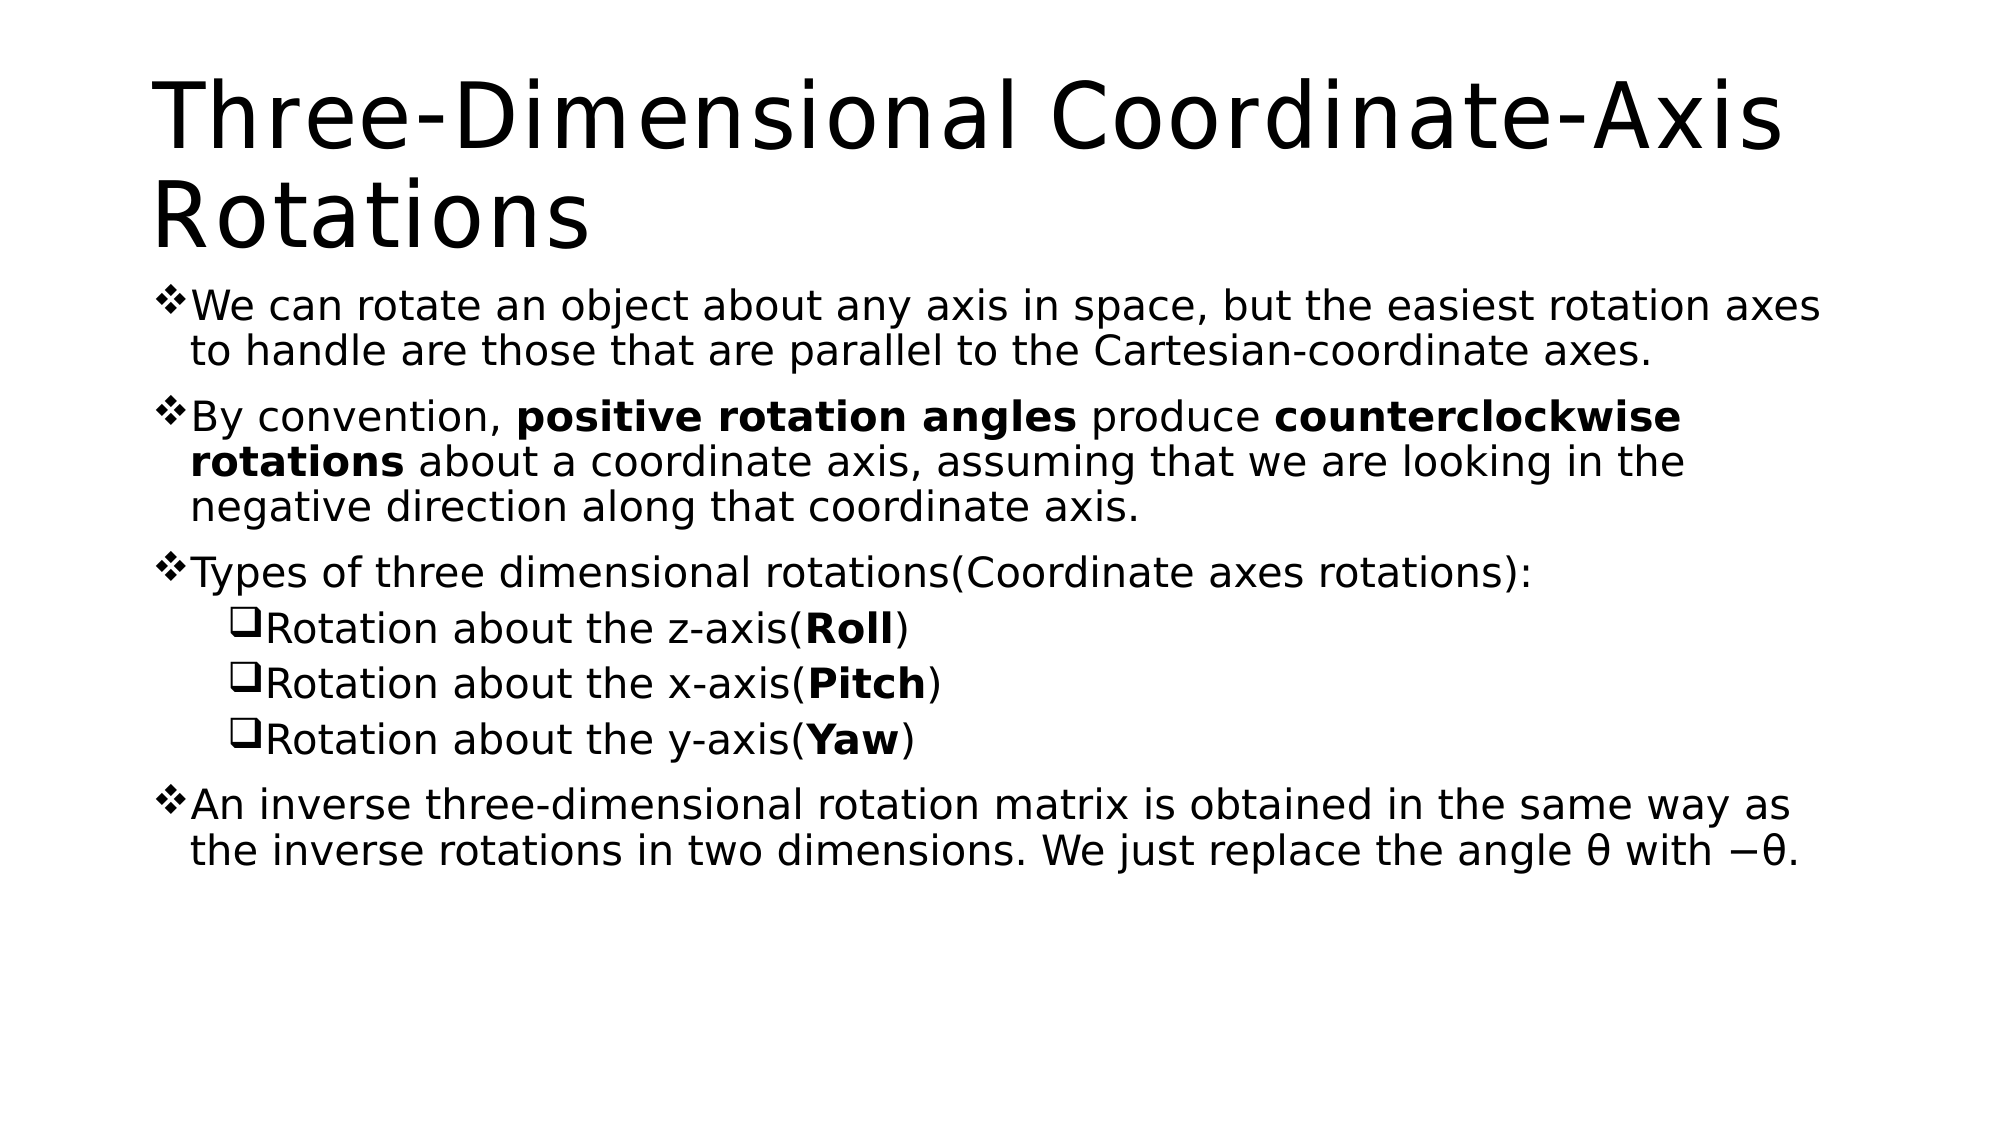

# Three-Dimensional Coordinate-Axis Rotations
We can rotate an object about any axis in space, but the easiest rotation axes to handle are those that are parallel to the Cartesian-coordinate axes.
By convention, positive rotation angles produce counterclockwise rotations about a coordinate axis, assuming that we are looking in the negative direction along that coordinate axis.
Types of three dimensional rotations(Coordinate axes rotations):
Rotation about the z-axis(Roll)
Rotation about the x-axis(Pitch)
Rotation about the y-axis(Yaw)
An inverse three-dimensional rotation matrix is obtained in the same way as the inverse rotations in two dimensions. We just replace the angle θ with −θ.